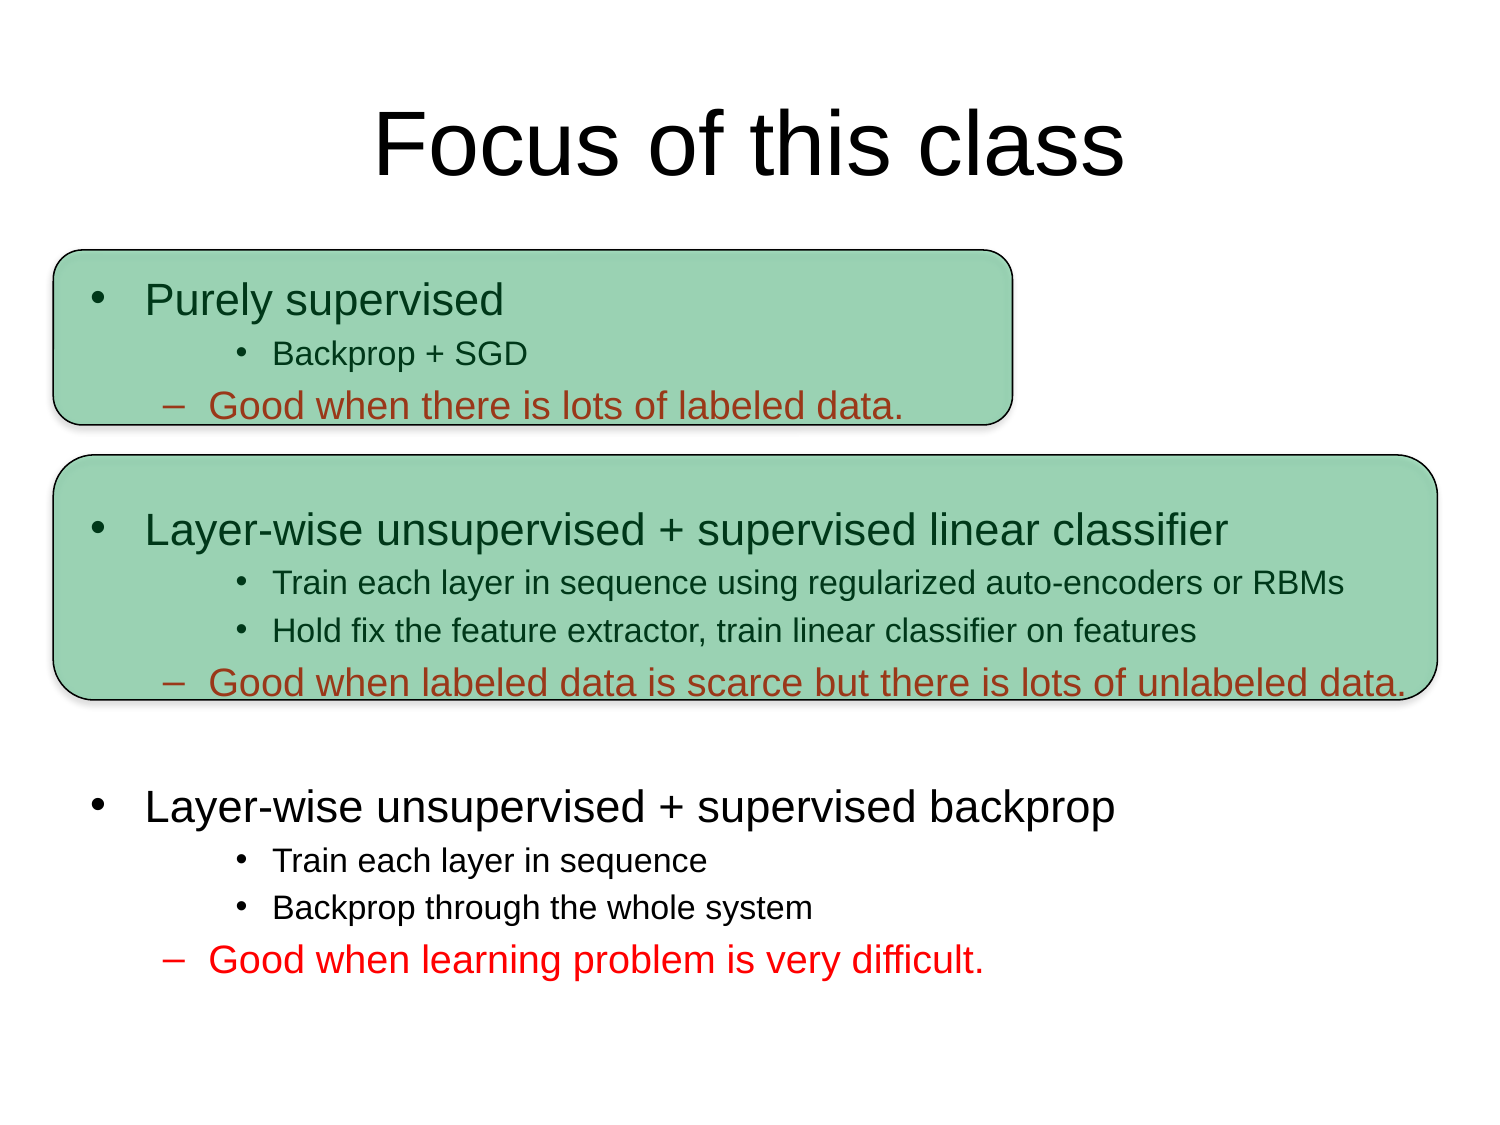

# Focus of this class

Purely supervised
Backprop + SGD
Good when there is lots of labeled data.

Layer-wise unsupervised + supervised linear classifier
Train each layer in sequence using regularized auto-encoders or RBMs
Hold fix the feature extractor, train linear classifier on features
Good when labeled data is scarce but there is lots of unlabeled data.

Layer-wise unsupervised + supervised backprop
Train each layer in sequence
Backprop through the whole system
Good when learning problem is very difficult.